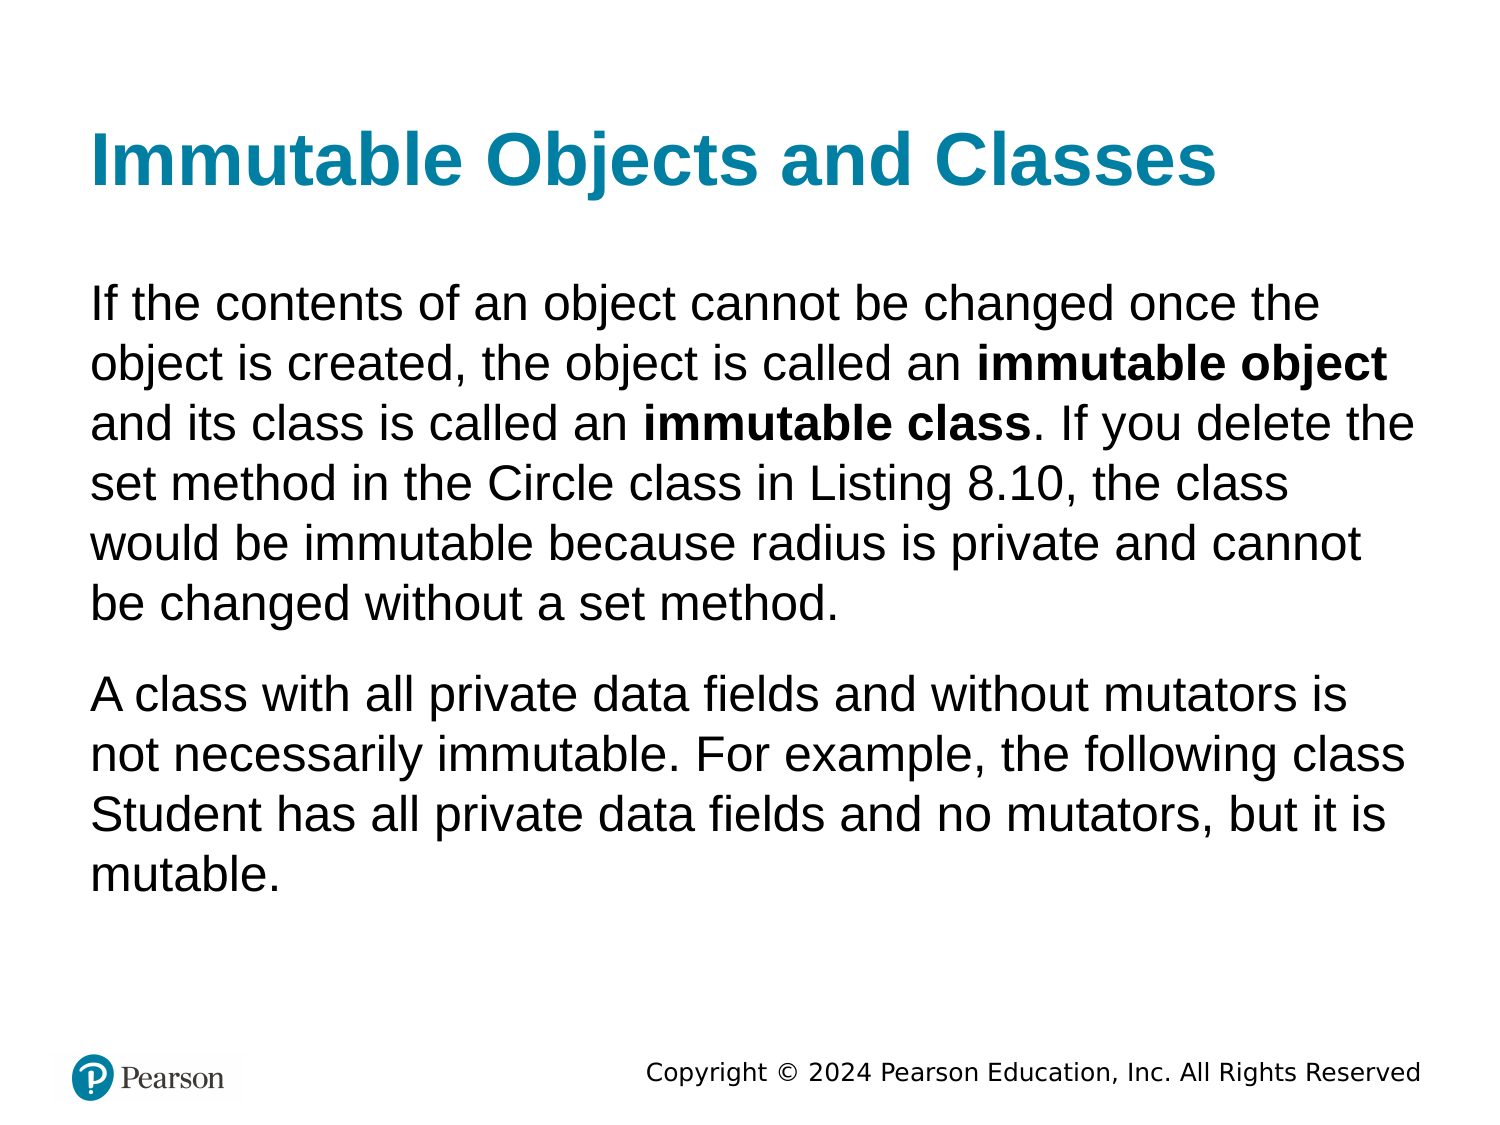

# Immutable Objects and Classes
If the contents of an object cannot be changed once the object is created, the object is called an immutable object and its class is called an immutable class. If you delete the set method in the Circle class in Listing 8.10, the class would be immutable because radius is private and cannot be changed without a set method.
A class with all private data fields and without mutators is not necessarily immutable. For example, the following class Student has all private data fields and no mutators, but it is mutable.